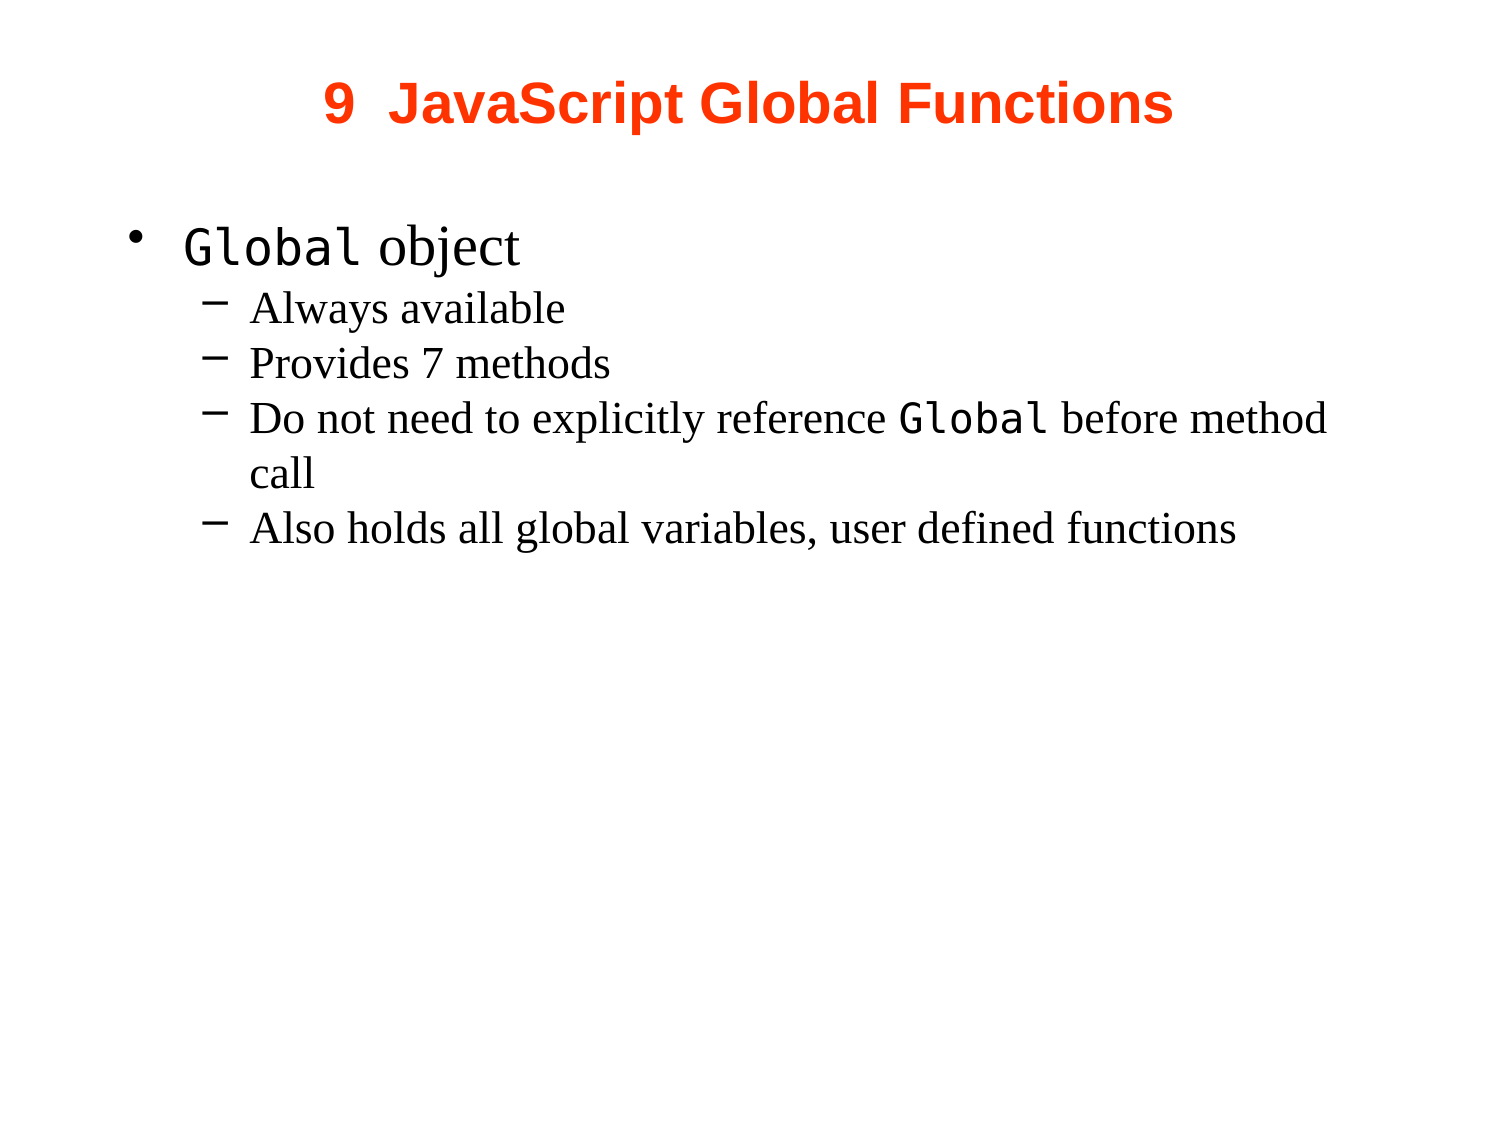

48
# 9  JavaScript Global Functions
Global object
Always available
Provides 7 methods
Do not need to explicitly reference Global before method call
Also holds all global variables, user defined functions